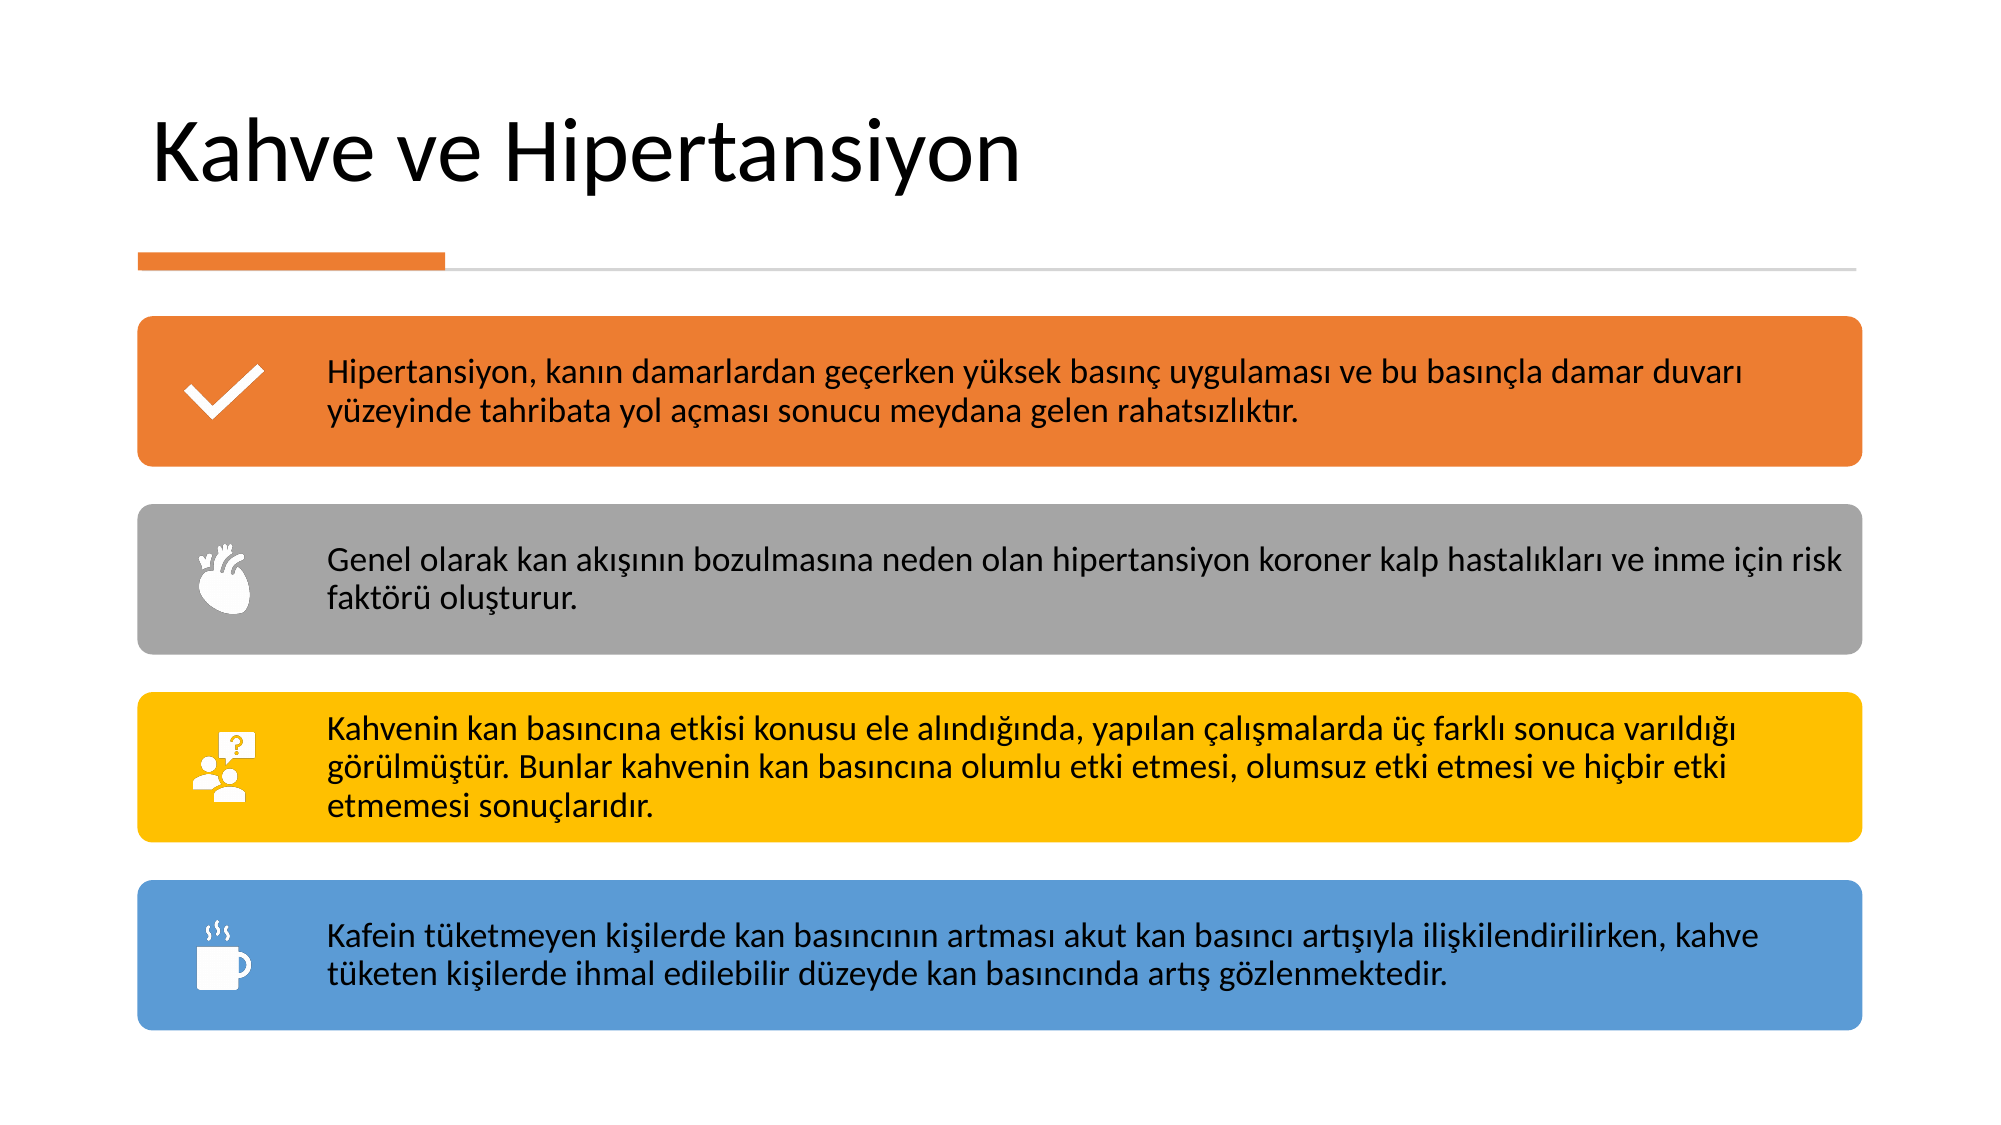

# Kahve ve Hipertansiyon

Hipertansiyon, kanın damarlardan geçerken yüksek basınç uygulaması ve bu basınçla damar duvarı yüzeyinde tahribata yol açması sonucu meydana gelen rahatsızlıktır.
Genel olarak kan akışının bozulmasına neden olan hipertansiyon koroner kalp hastalıkları ve inme için risk faktörü oluşturur.
Kahvenin kan basıncına etkisi konusu ele alındığında, yapılan çalışmalarda üç farklı sonuca varıldığı görülmüştür. Bunlar kahvenin kan basıncına olumlu etki etmesi, olumsuz etki etmesi ve hiçbir etki etmemesi sonuçlarıdır.
Kafein tüketmeyen kişilerde kan basıncının artması akut kan basıncı artışıyla ilişkilendirilirken, kahve tüketen kişilerde ihmal edilebilir düzeyde kan basıncında artış gözlenmektedir.